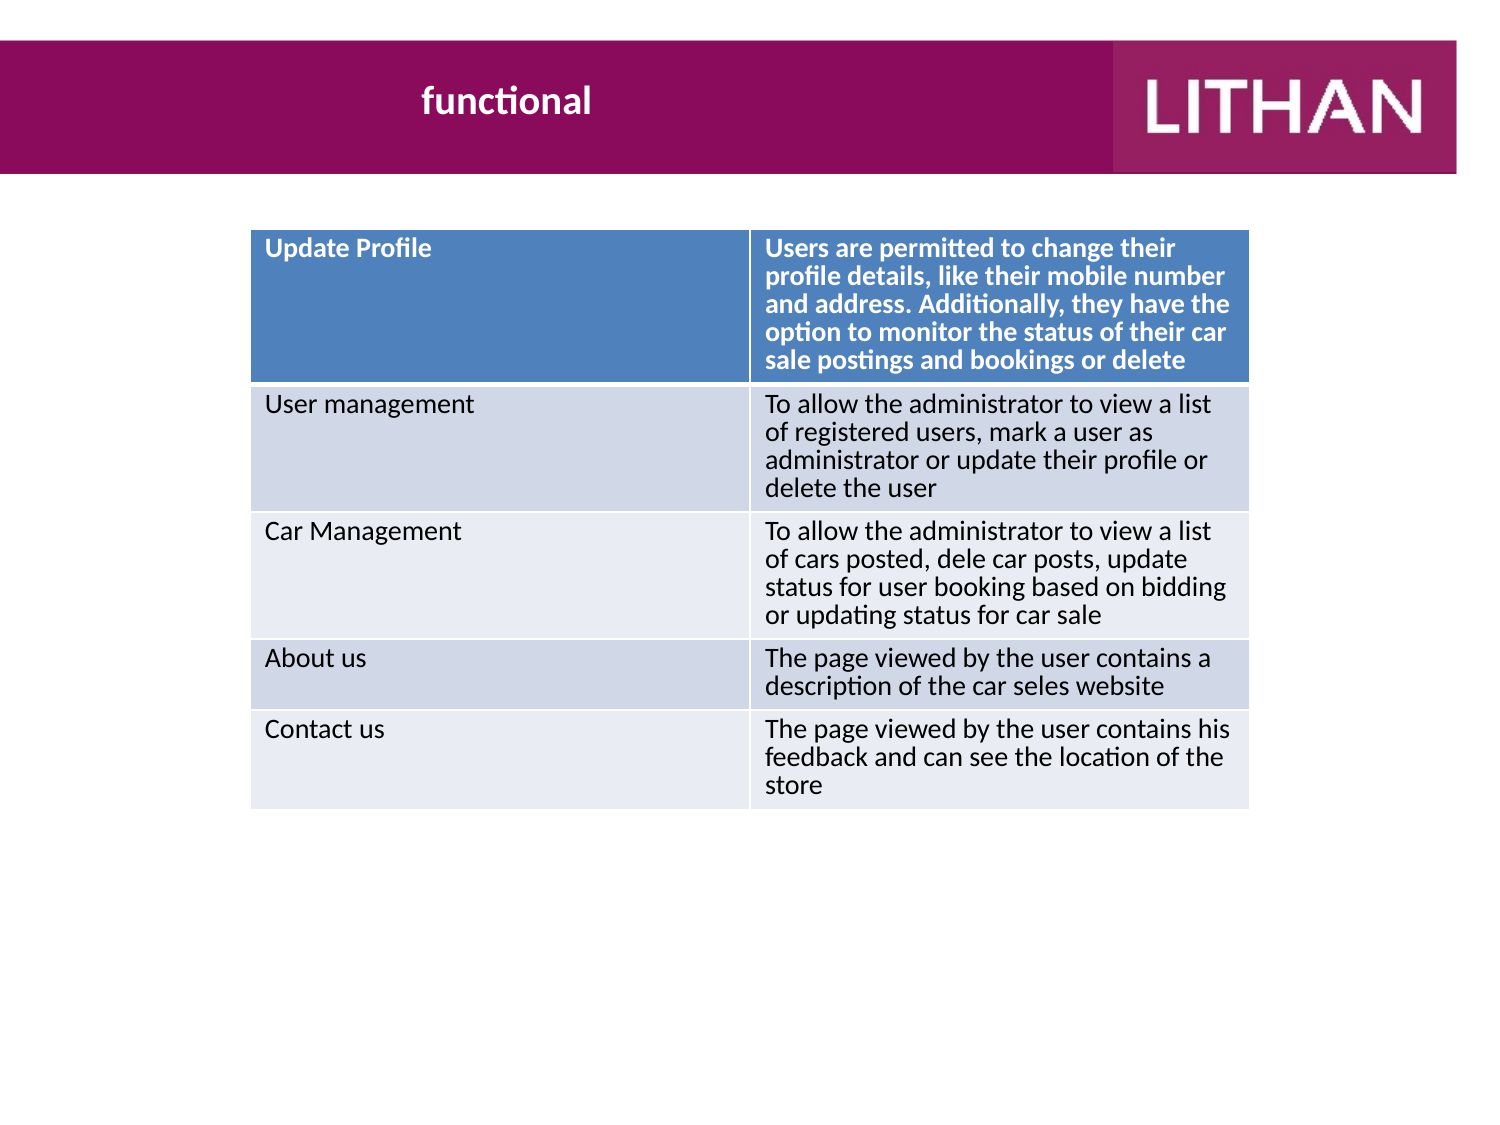

# functional
| Update Profile | Users are permitted to change their profile details, like their mobile number and address. Additionally, they have the option to monitor the status of their car sale postings and bookings or delete |
| --- | --- |
| User management | To allow the administrator to view a list of registered users, mark a user as administrator or update their profile or delete the user |
| Car Management | To allow the administrator to view a list of cars posted, dele car posts, update status for user booking based on bidding or updating status for car sale |
| About us | The page viewed by the user contains a description of the car seles website |
| Contact us | The page viewed by the user contains his feedback and can see the location of the store |